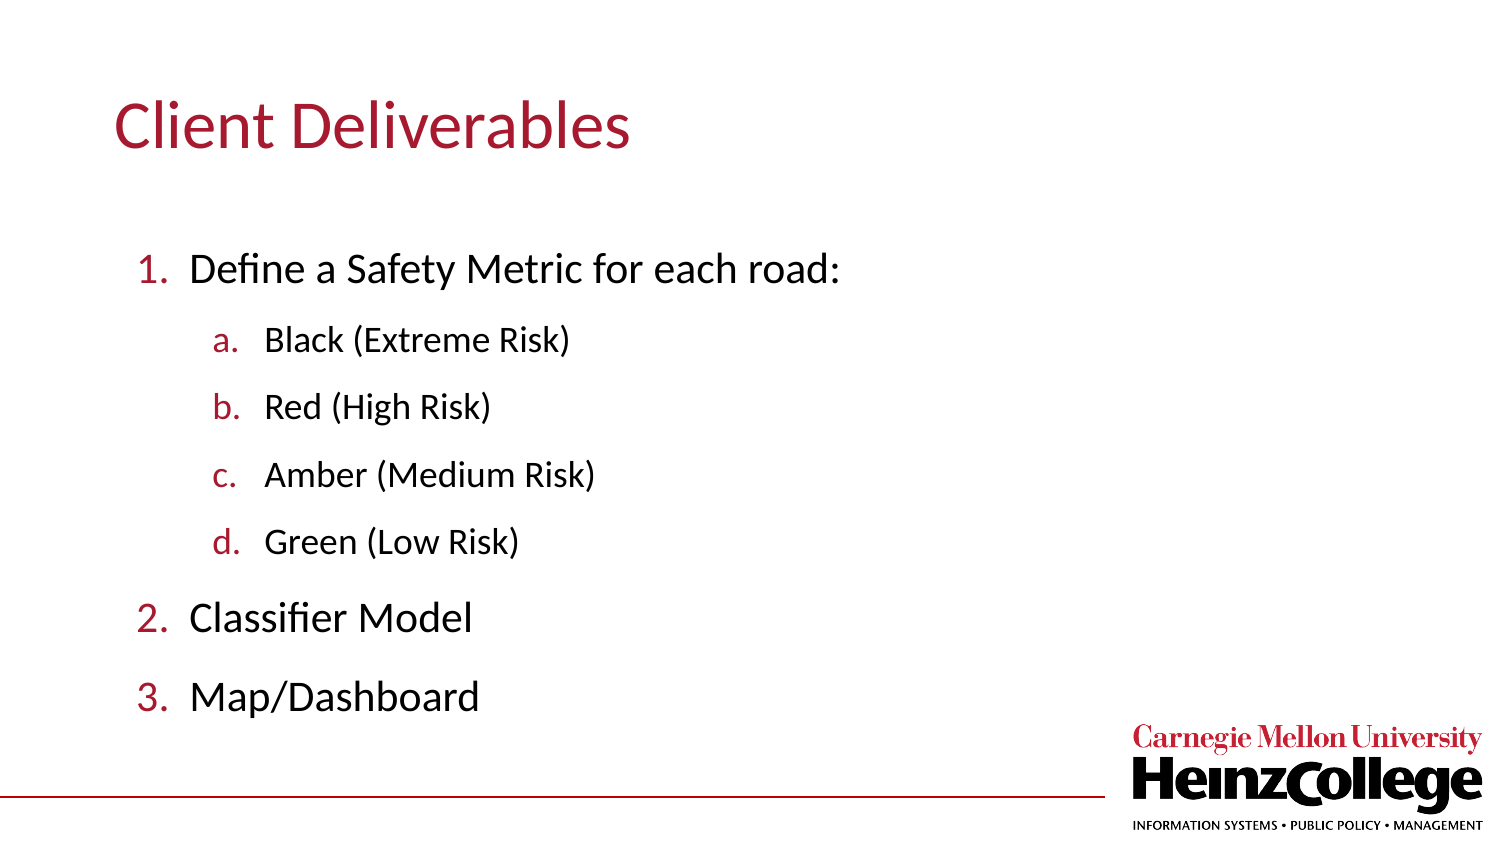

# Client Deliverables
Define a Safety Metric for each road:
Black (Extreme Risk)
Red (High Risk)
Amber (Medium Risk)
Green (Low Risk)
Classifier Model
Map/Dashboard